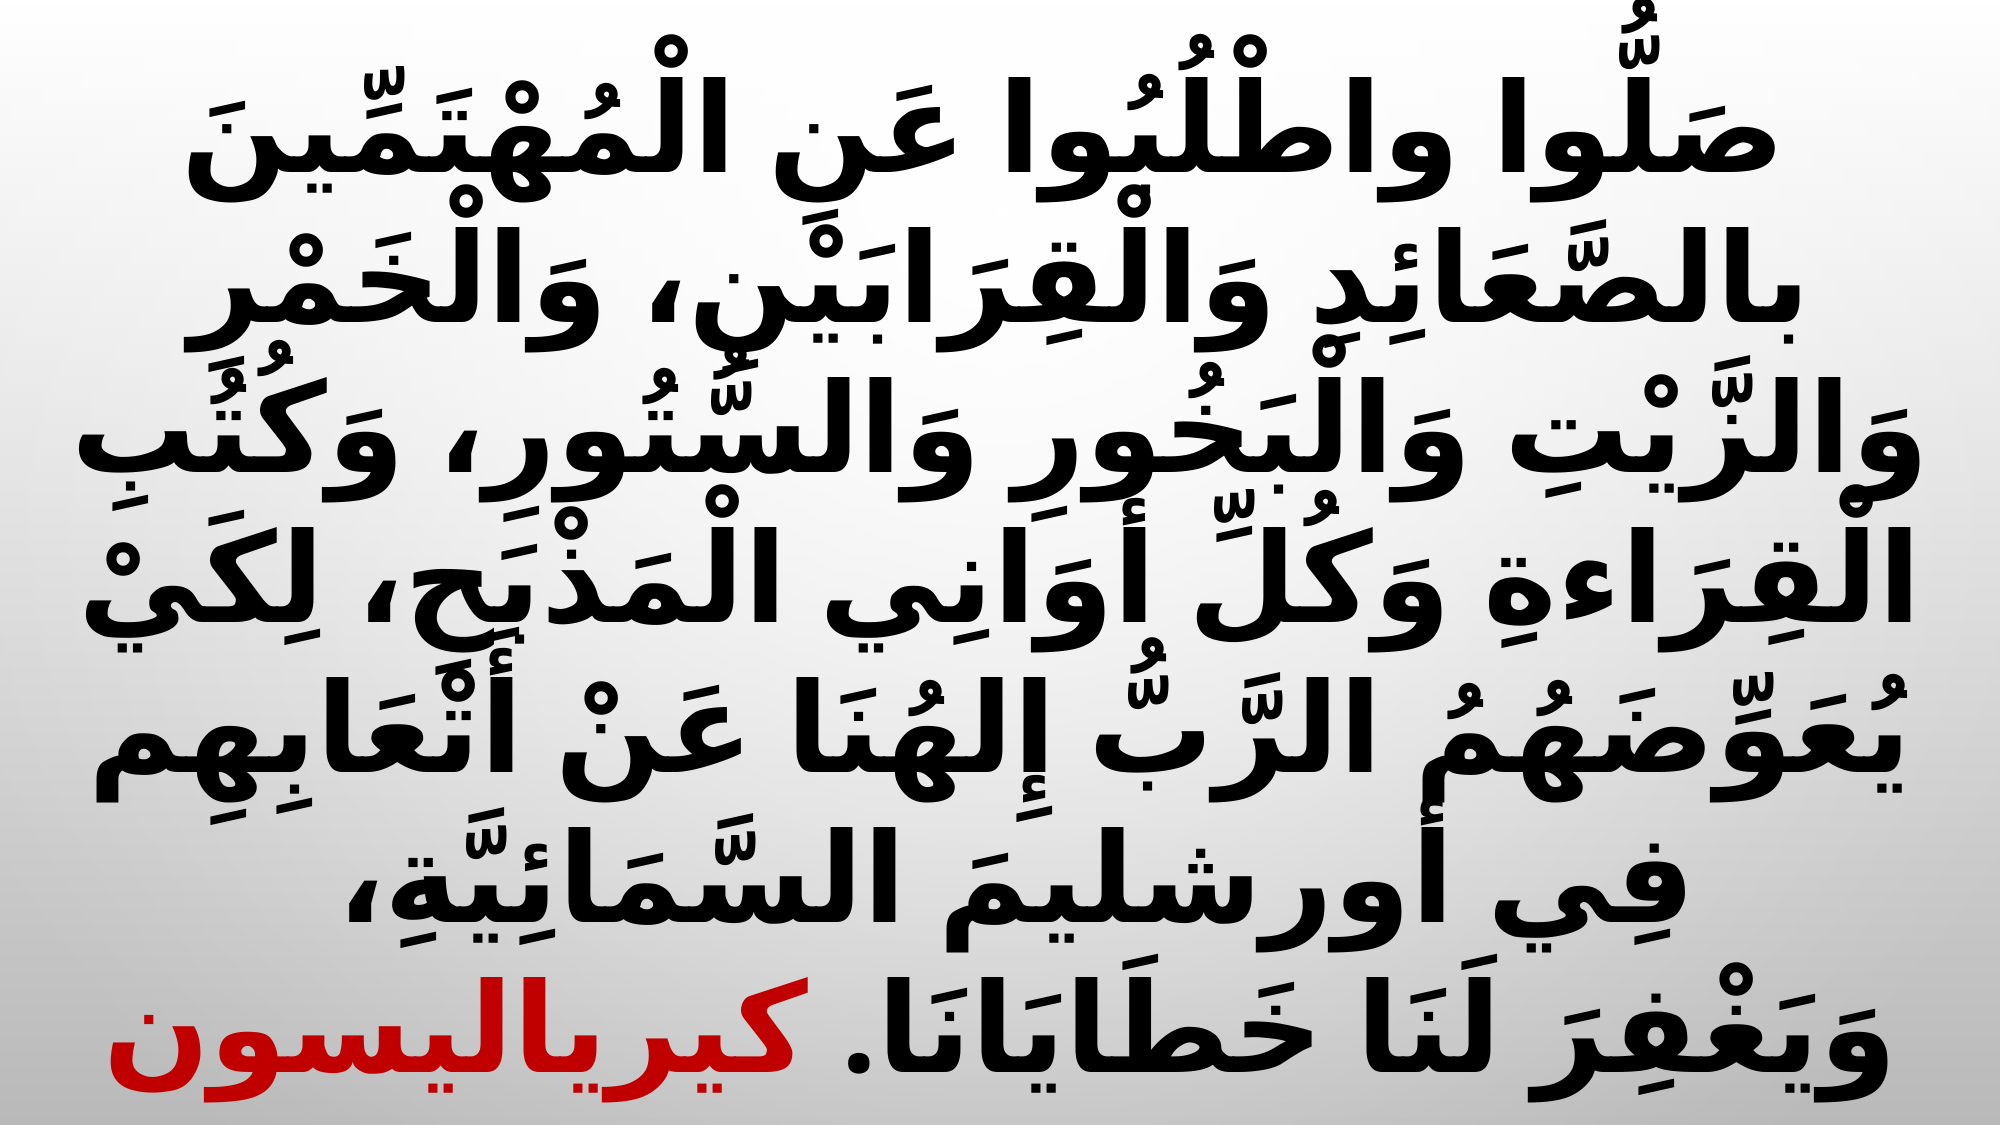

صَلُّوا واطْلُبُوا عَنِ الْمُهْتَمِّينَ بالصَّعَائِدِ وَالْقِرَابَيْنِ، وَالْخَمْرِ وَالزَّيْتِ وَالْبَخُورِ وَالسُّتُورِ، وَكُتُبِ الْقِرَاءةِ وَكُلِّ أوَانِي الْمَذْبَحِ، لِكَيْ يُعَوِّضَهُمُ الرَّبُّ إِلهُنَا عَنْ أَتْعَابِهِم فِي أورشليمَ السَّمَائِيَّةِ،
وَيَغْفِرَ لَنَا خَطَايَانَا. كيرياليسون